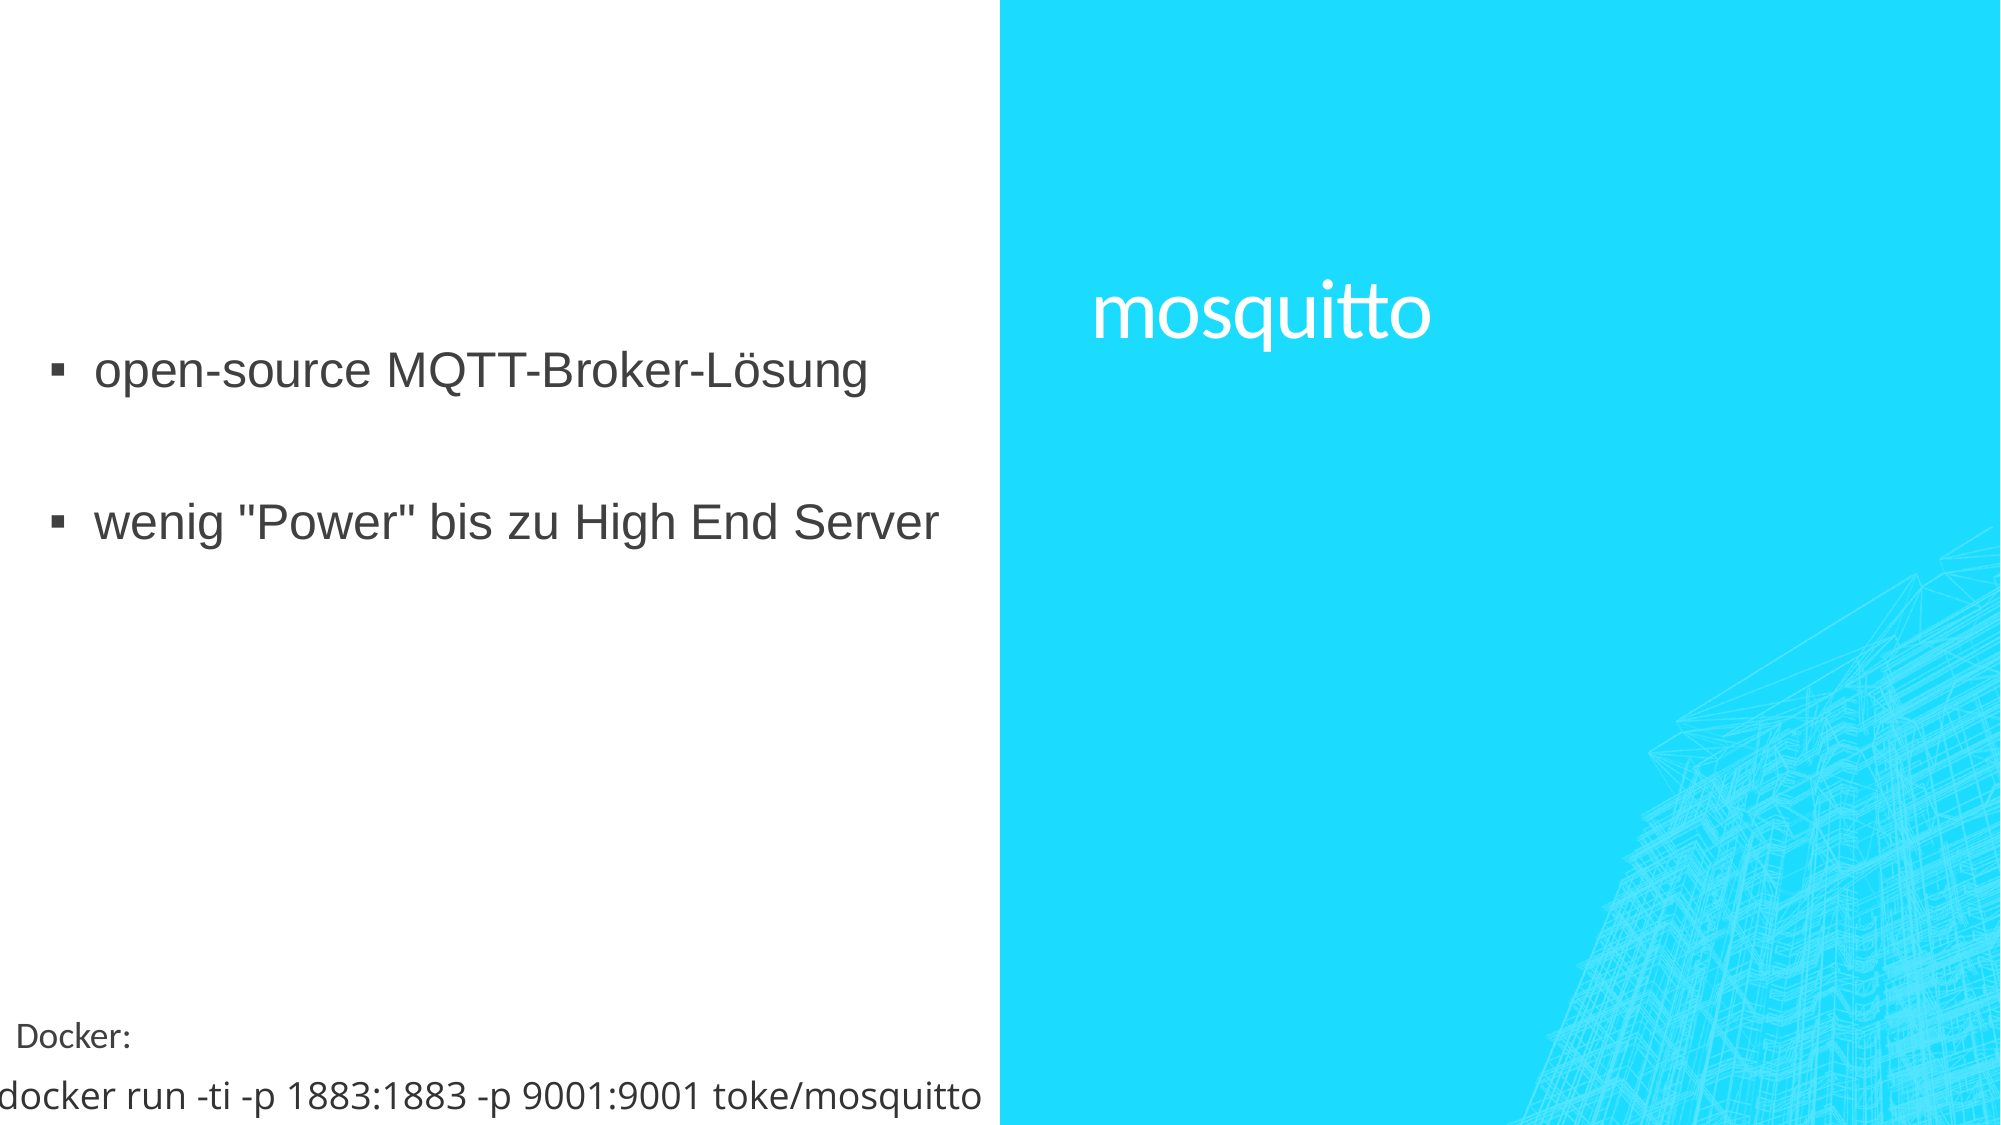

# mosquitto
open-source MQTT-Broker-Lösung
wenig "Power" bis zu High End Server

Docker:
docker run -ti -p 1883:1883 -p 9001:9001 toke/mosquitto